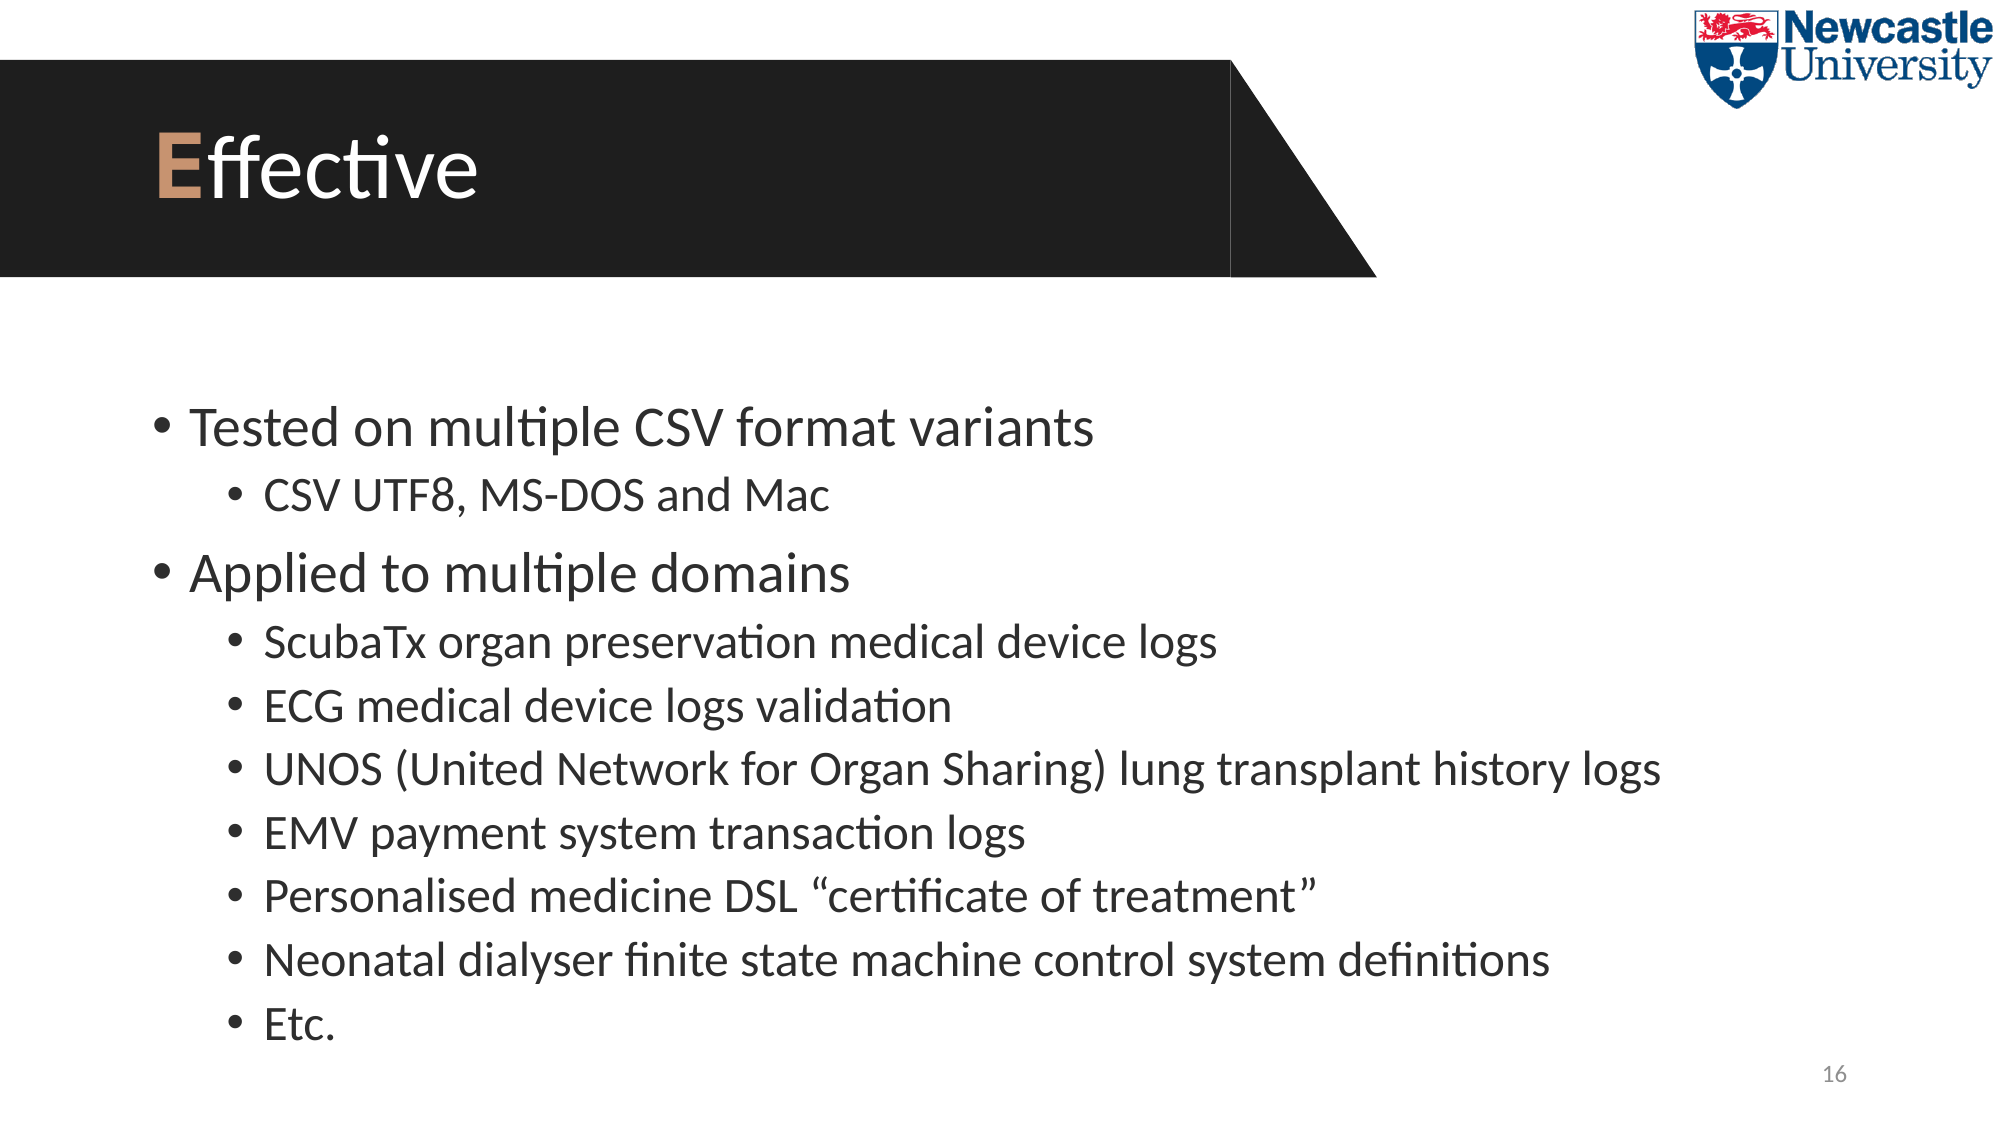

# Effective

Tested on multiple CSV format variants
CSV UTF8, MS-DOS and Mac
Applied to multiple domains
ScubaTx organ preservation medical device logs
ECG medical device logs validation
UNOS (United Network for Organ Sharing) lung transplant history logs
EMV payment system transaction logs
Personalised medicine DSL “certificate of treatment”
Neonatal dialyser finite state machine control system definitions
Etc.
16